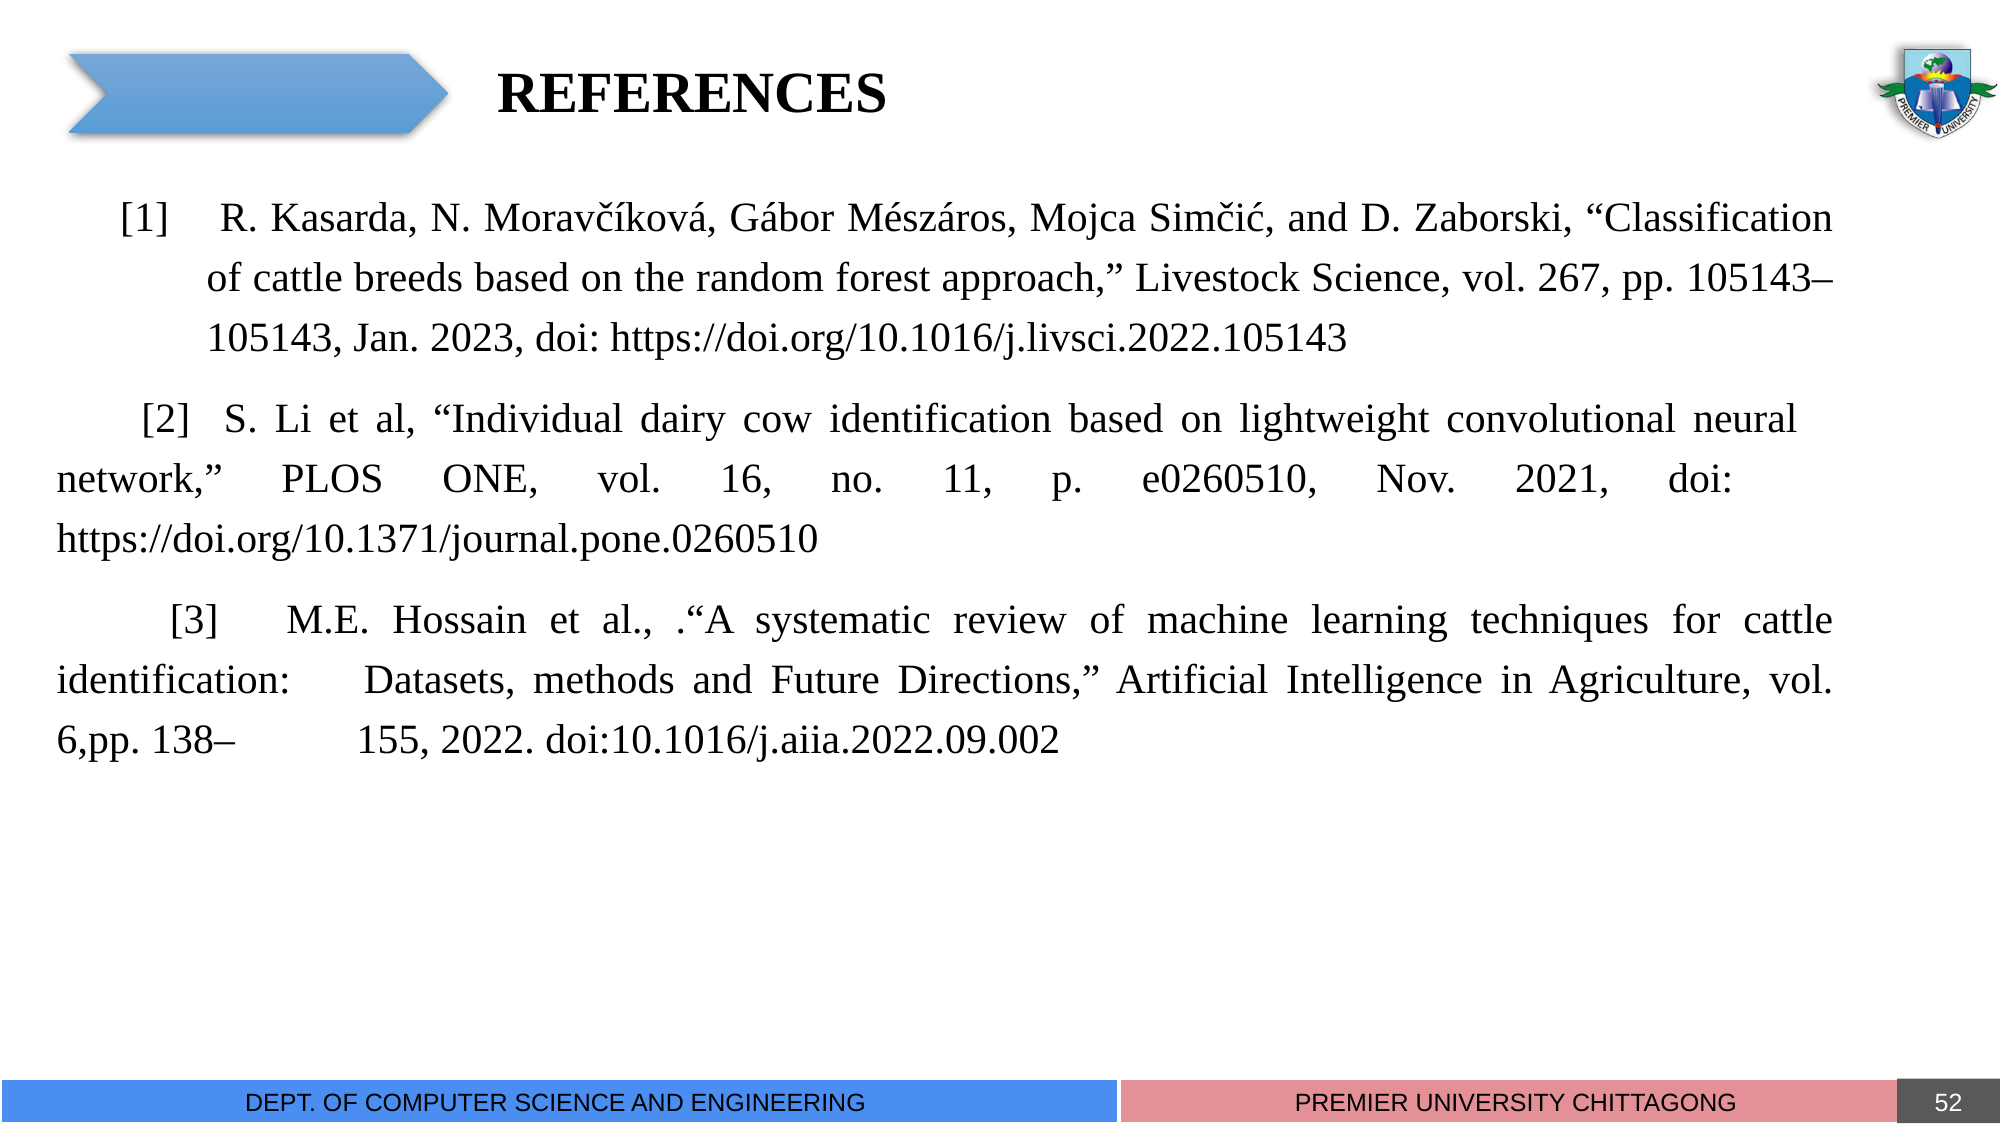

REFERENCES
     [1] 	R. Kasarda, N. Moravčíková, Gábor Mészáros, Mojca Simčić, and D. Zaborski, “Classification 	of cattle breeds based on the random forest approach,” Livestock Science, vol. 267, pp. 105143–	105143, Jan. 2023, doi: https://doi.org/10.1016/j.livsci.2022.105143
     [2]  S. Li et al, “Individual dairy cow identification based on lightweight convolutional neural 	network,” PLOS ONE, vol. 16, no. 11, p. e0260510, Nov. 2021, doi: 	https://doi.org/10.1371/journal.pone.0260510
     [3]   M.E. Hossain et al., .“A systematic review of machine learning techniques for cattle identification: 	Datasets, methods and Future Directions,” Artificial Intelligence in Agriculture, vol. 6,pp. 138–	155, 2022. doi:10.1016/j.aiia.2022.09.002